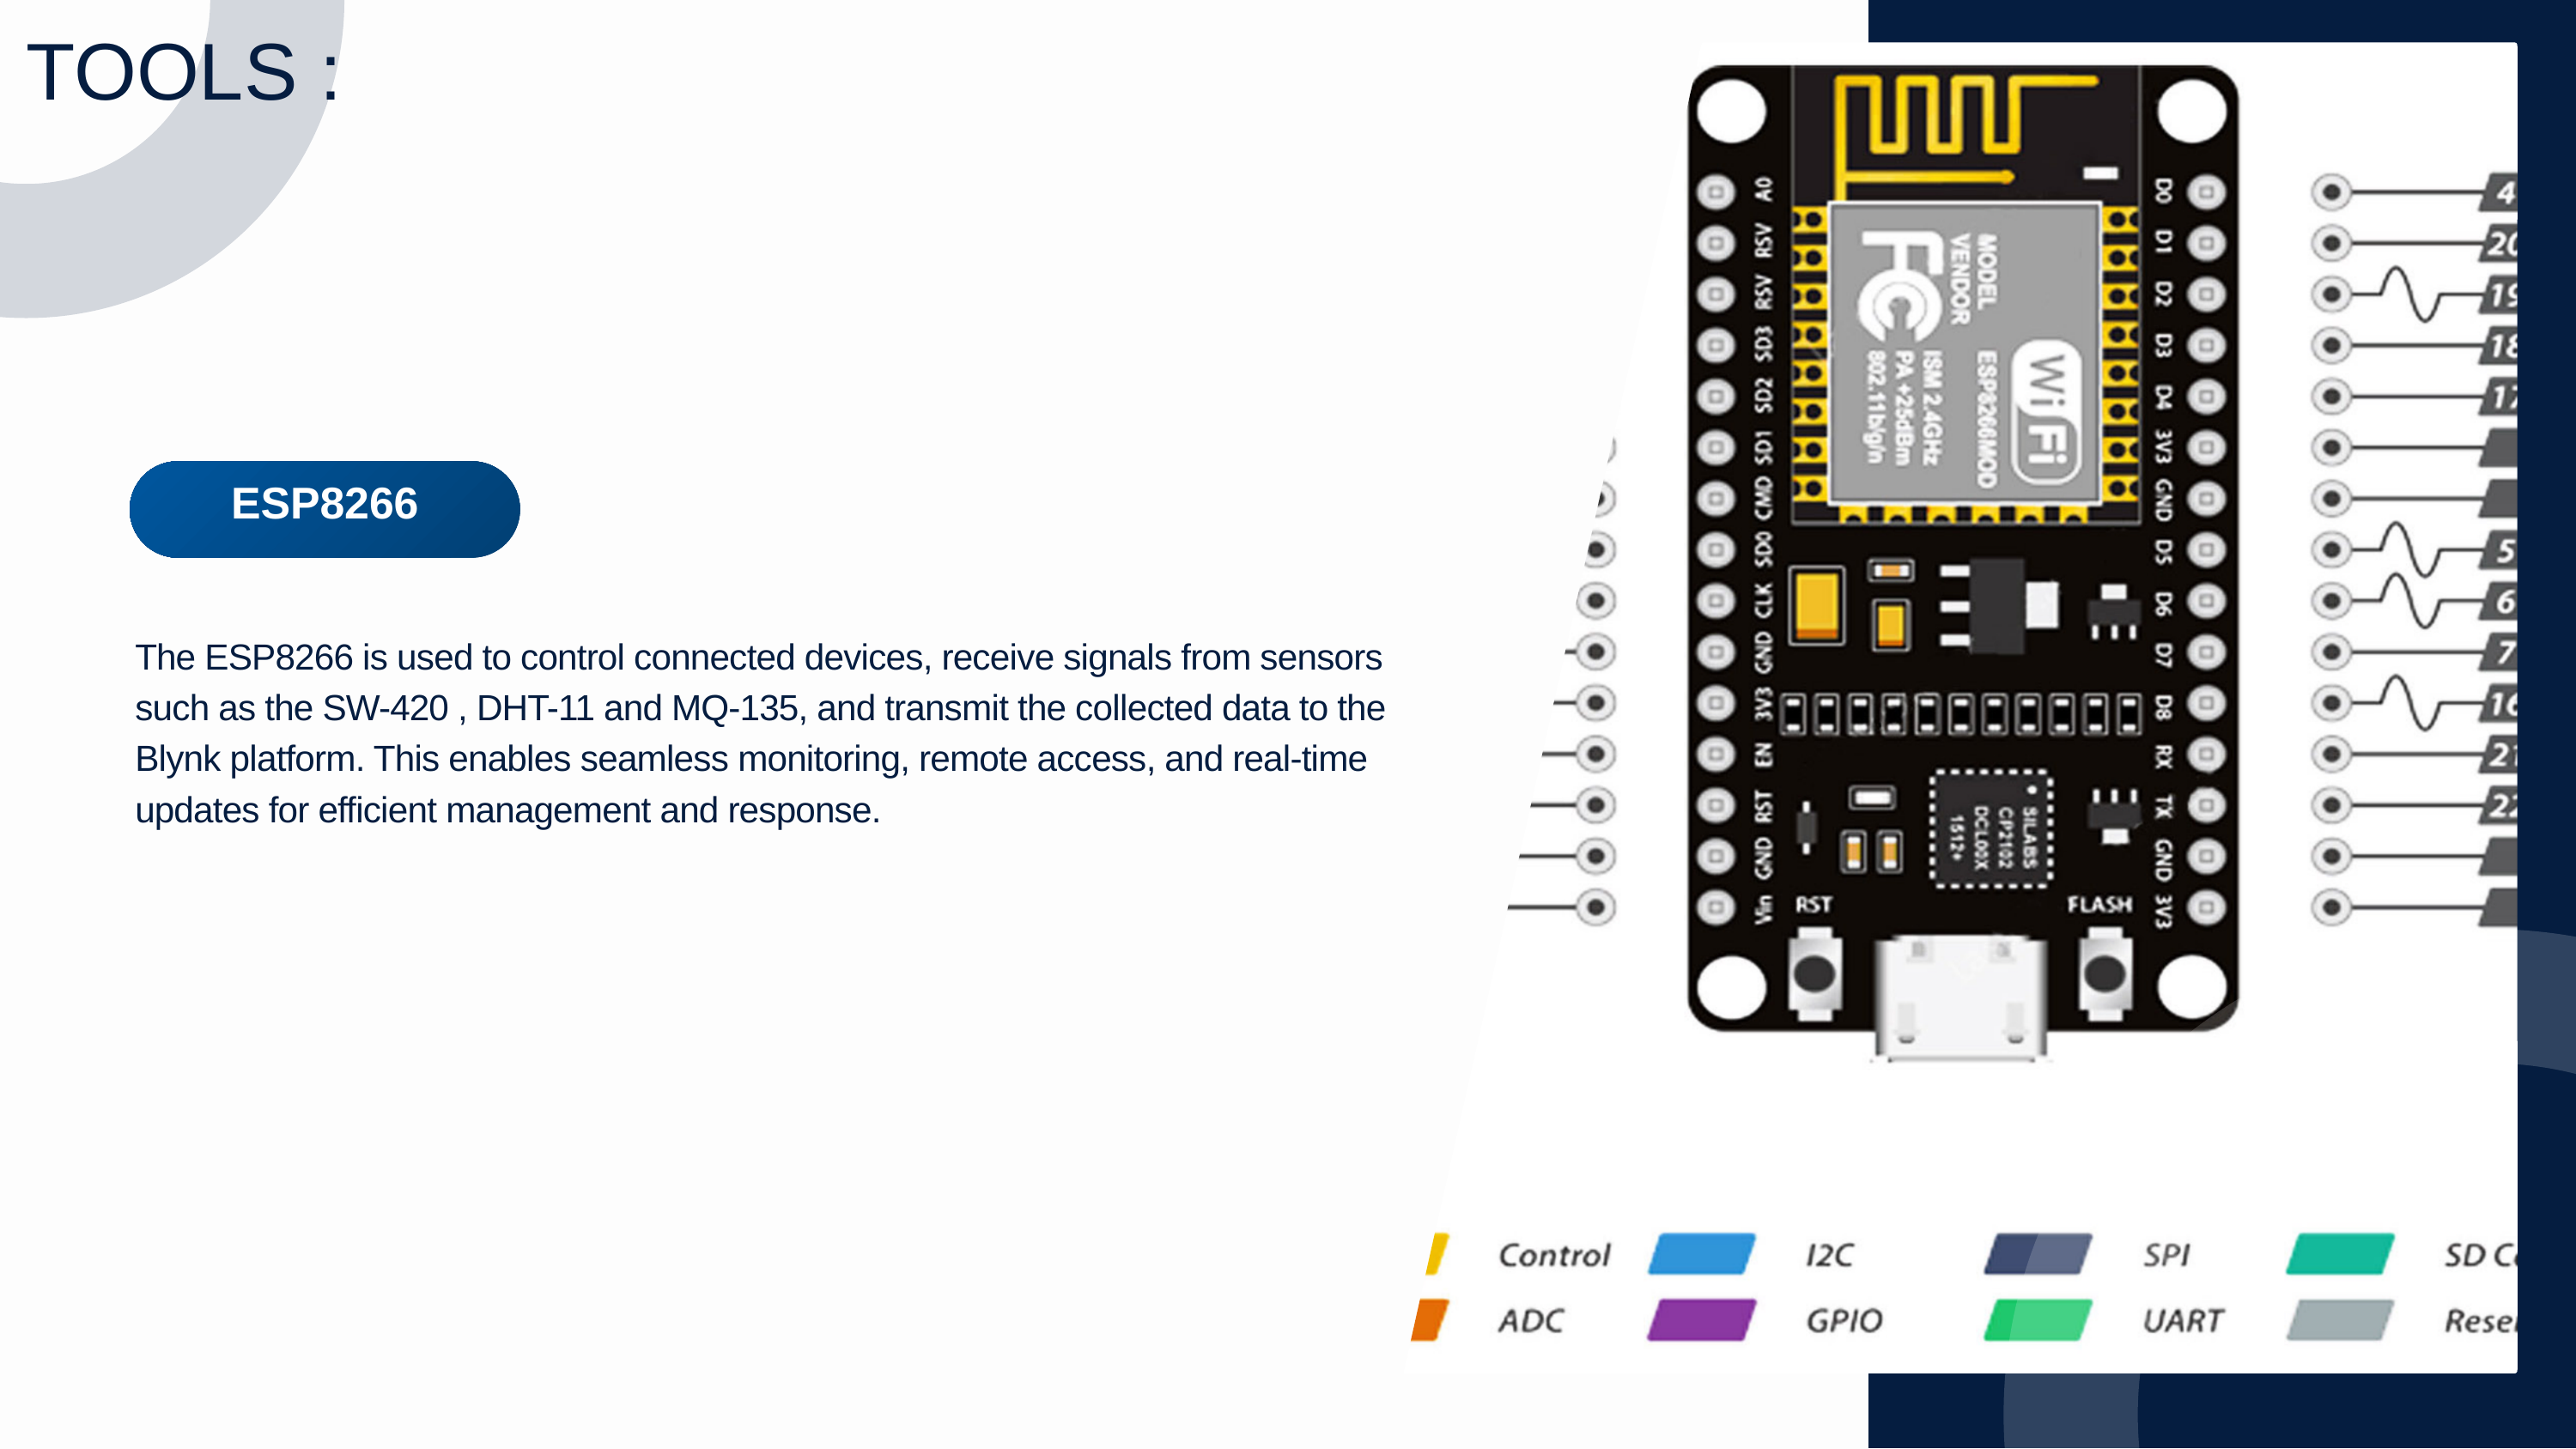

TOOLS :

ESP8266
The ESP8266 is used to control connected devices, receive signals from sensors such as the SW-420 , DHT-11 and MQ-135, and transmit the collected data to the Blynk platform. This enables seamless monitoring, remote access, and real-time updates for efficient management and response.